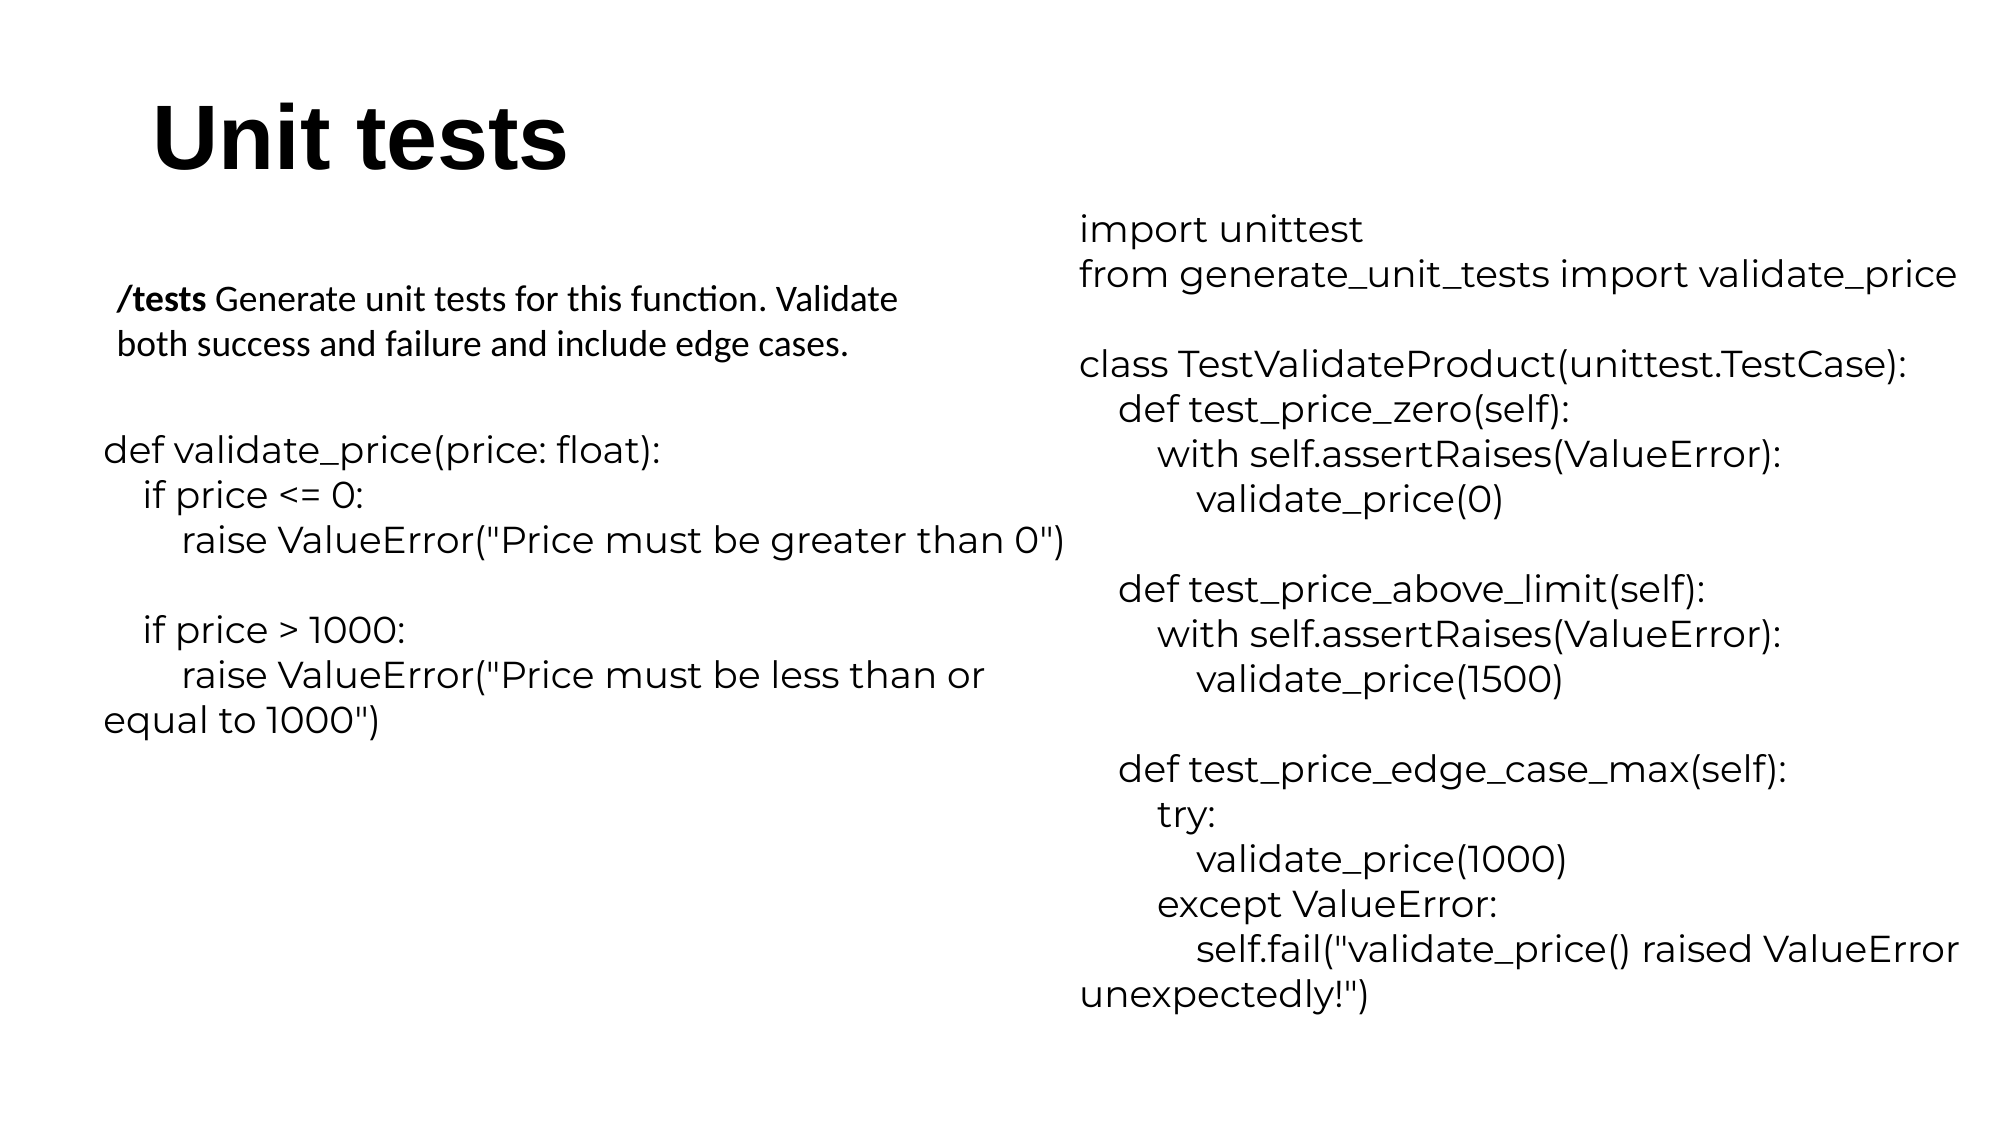

# Unit tests
import unittest
from generate_unit_tests import validate_price

class TestValidateProduct(unittest.TestCase):
    def test_price_zero(self):
        with self.assertRaises(ValueError):
            validate_price(0)

    def test_price_above_limit(self):
        with self.assertRaises(ValueError):
            validate_price(1500)

    def test_price_edge_case_max(self):
        try:
            validate_price(1000)
        except ValueError:
            self.fail("validate_price() raised ValueError unexpectedly!")
/tests Generate unit tests for this function. Validate both success and failure and include edge cases.
def validate_price(price: float):
    if price <= 0:
        raise ValueError("Price must be greater than 0")
    if price > 1000:
        raise ValueError("Price must be less than or equal to 1000")